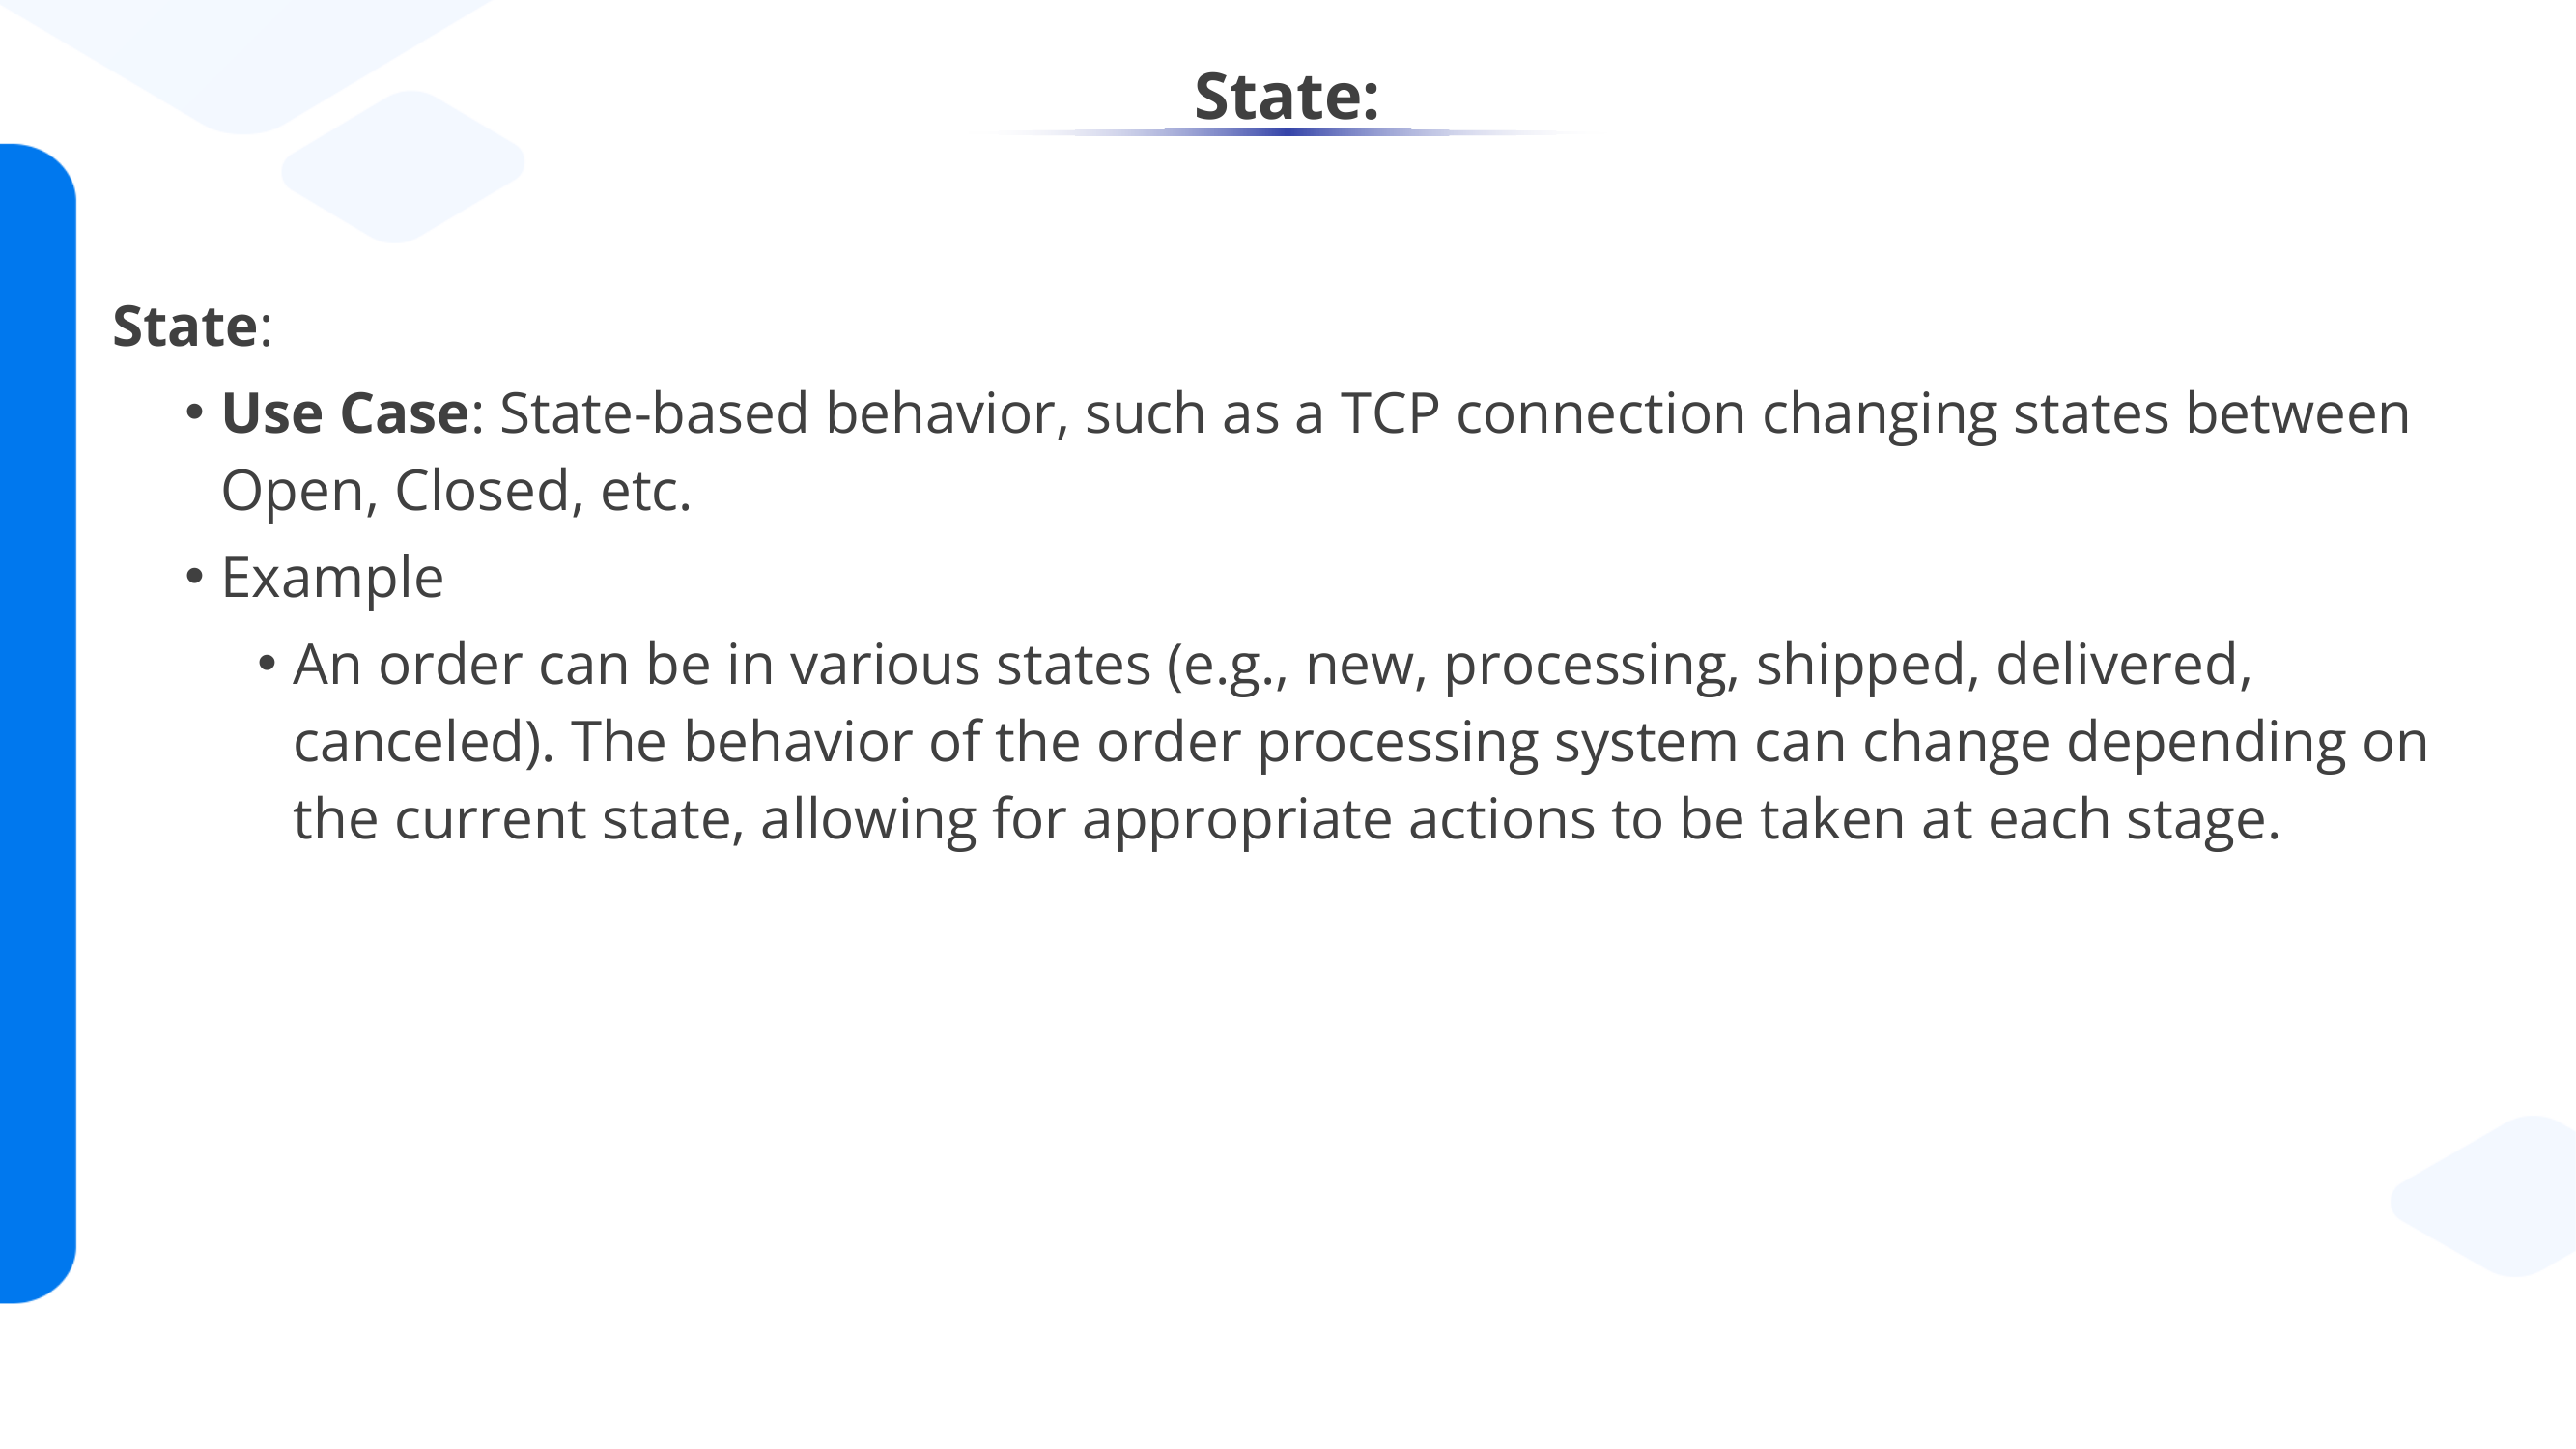

# State:

State:
Use Case: State-based behavior, such as a TCP connection changing states between Open, Closed, etc.
Example
An order can be in various states (e.g., new, processing, shipped, delivered, canceled). The behavior of the order processing system can change depending on the current state, allowing for appropriate actions to be taken at each stage.